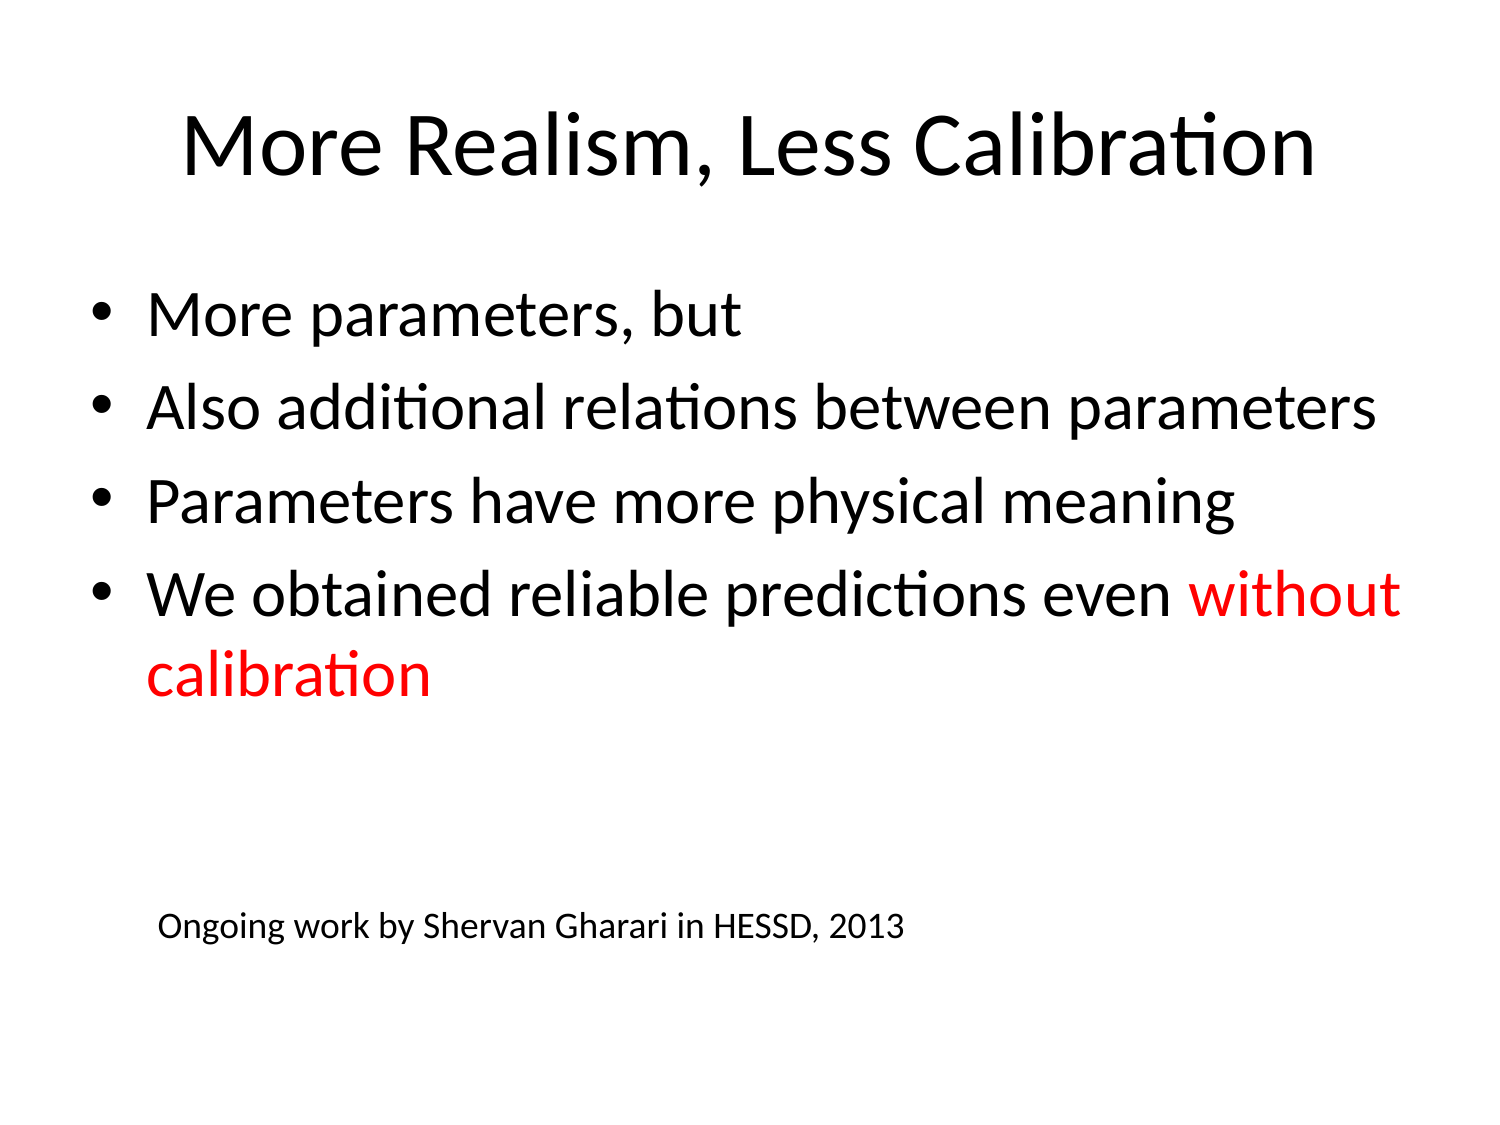

# More Realism, Less Calibration
More parameters, but
Also additional relations between parameters
Parameters have more physical meaning
We obtained reliable predictions even without calibration
Ongoing work by Shervan Gharari in HESSD, 2013